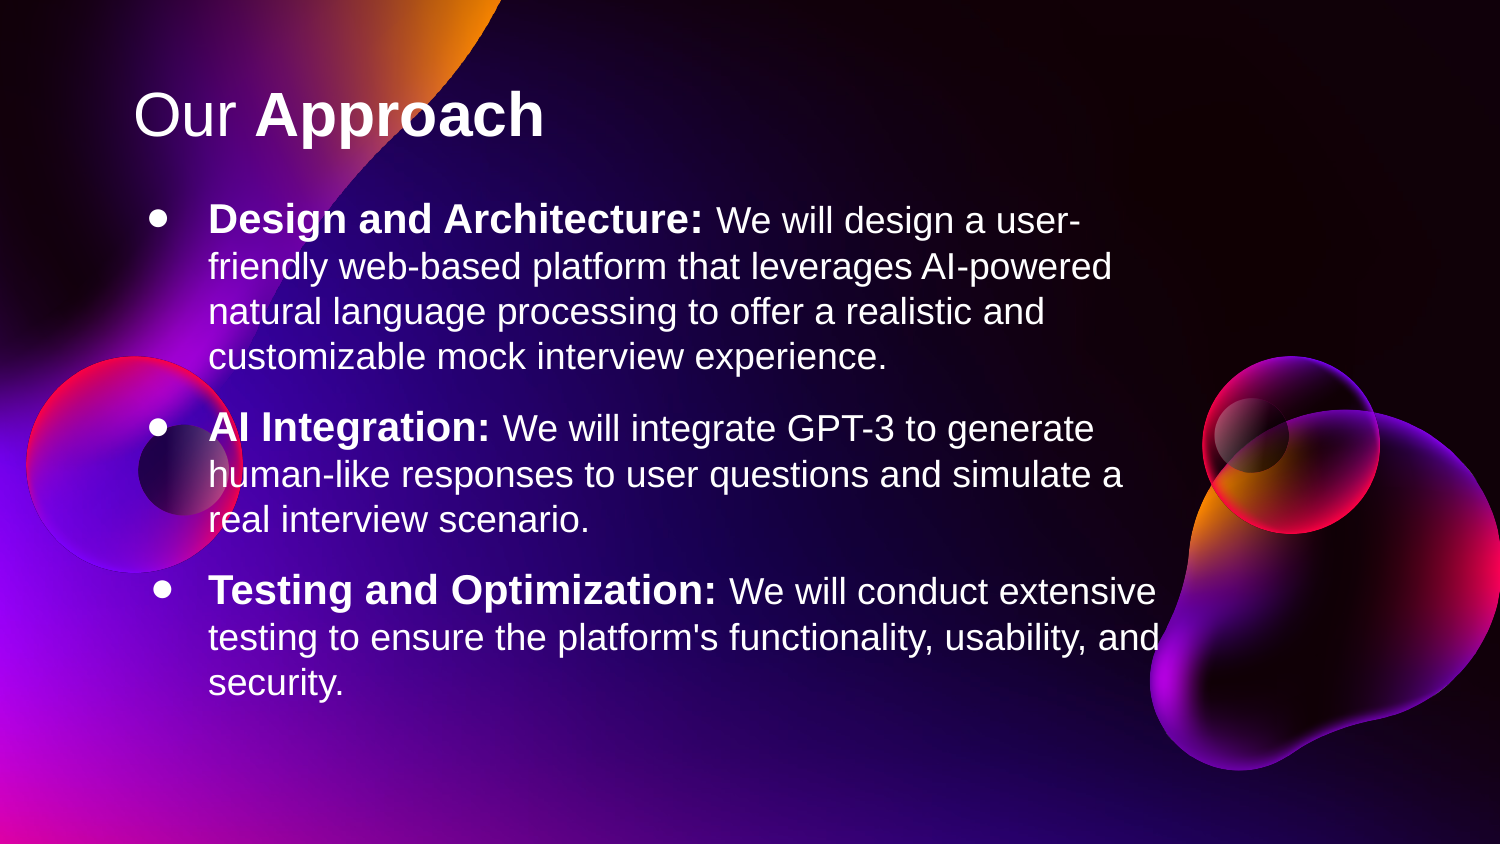

Our Approach
Design and Architecture: We will design a user-friendly web-based platform that leverages AI-powered natural language processing to offer a realistic and customizable mock interview experience.

AI Integration: We will integrate GPT-3 to generate human-like responses to user questions and simulate a real interview scenario.

Testing and Optimization: We will conduct extensive testing to ensure the platform's functionality, usability, and security.